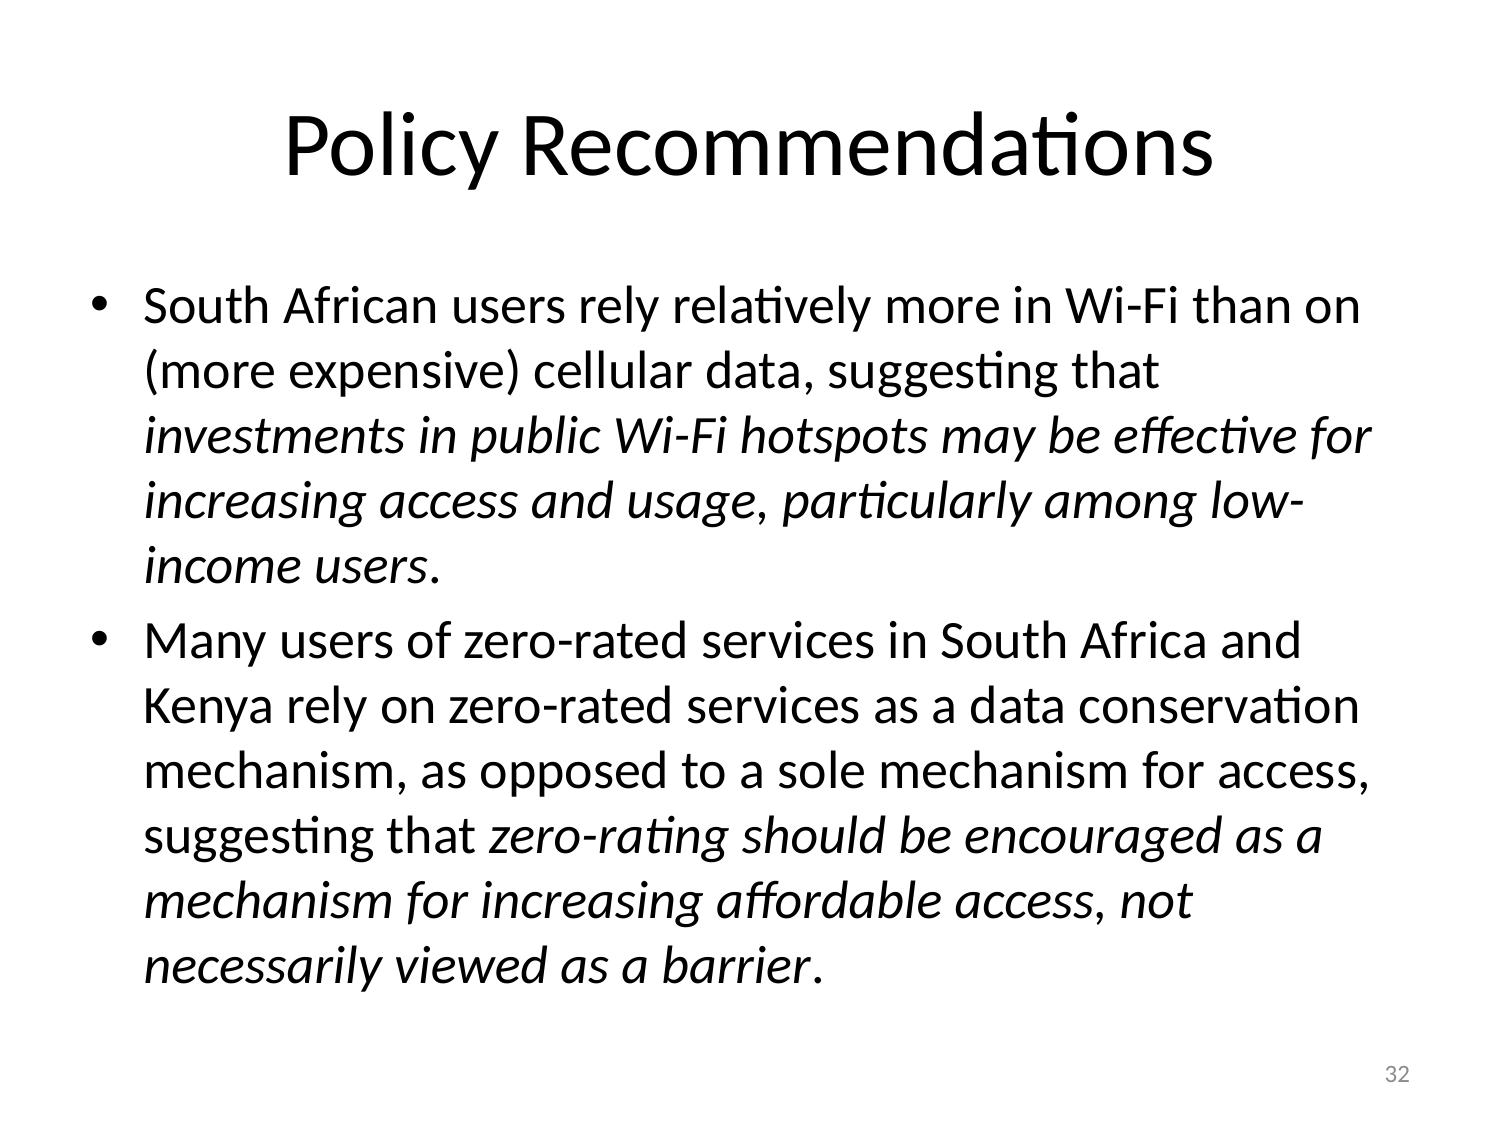

# Policy Recommendations
South African users rely relatively more in Wi-Fi than on (more expensive) cellular data, suggesting that investments in public Wi-Fi hotspots may be effective for increasing access and usage, particularly among low-income users.
Many users of zero-rated services in South Africa and Kenya rely on zero-rated services as a data conservation mechanism, as opposed to a sole mechanism for access, suggesting that zero-rating should be encouraged as a mechanism for increasing affordable access, not necessarily viewed as a barrier.

32